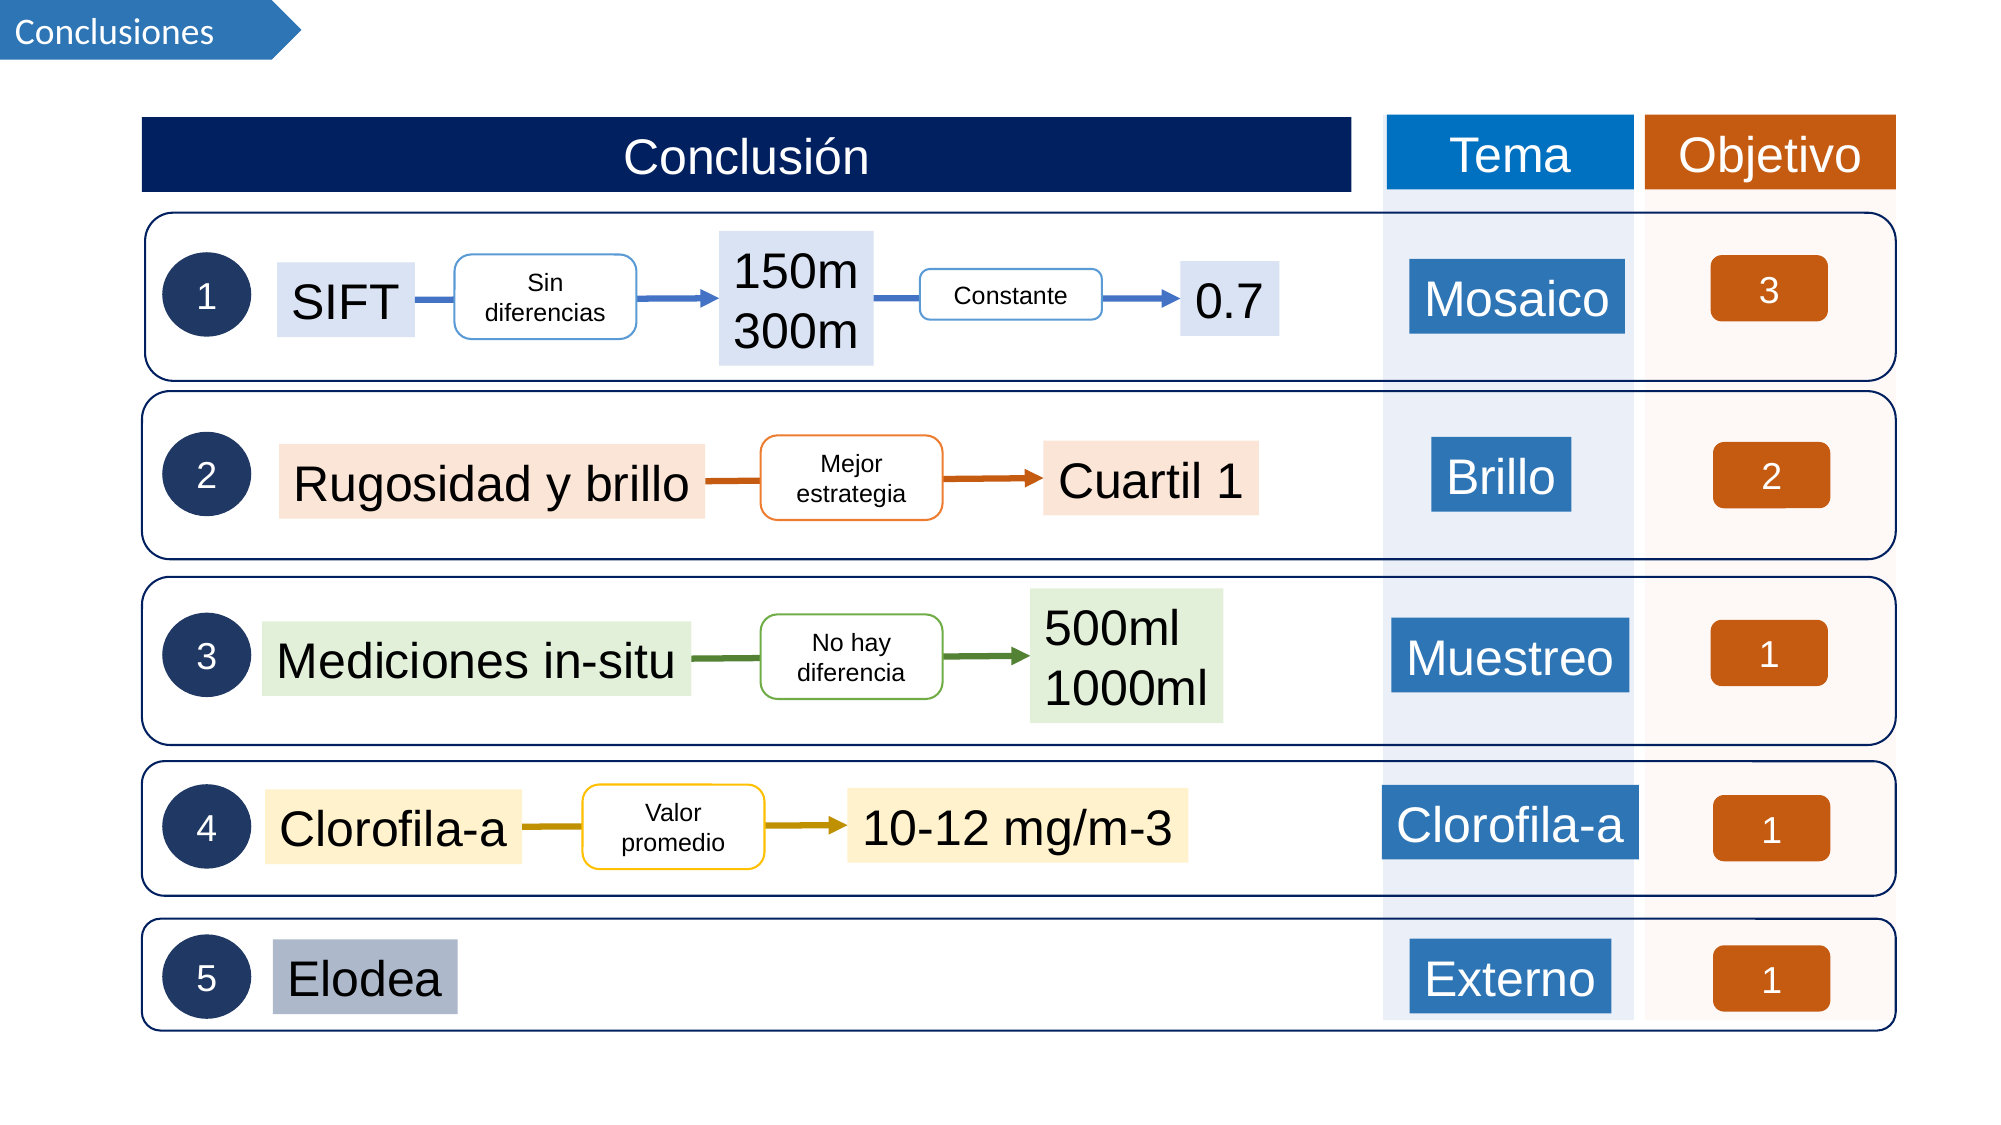

Conclusiones

Objetivo
Tema
Conclusión

150m
300m
1
Sin diferencias
3
Mosaico
0.7
SIFT
Constante

2
Mejor estrategia
Brillo
Cuartil 1
2
Rugosidad y brillo

500ml
1000ml
3
No hay diferencia
Muestreo
1
Mediciones in-situ

4
Valor promedio
Clorofila-a
10-12 mg/m-3
Clorofila-a
1

5
Externo
Elodea
1